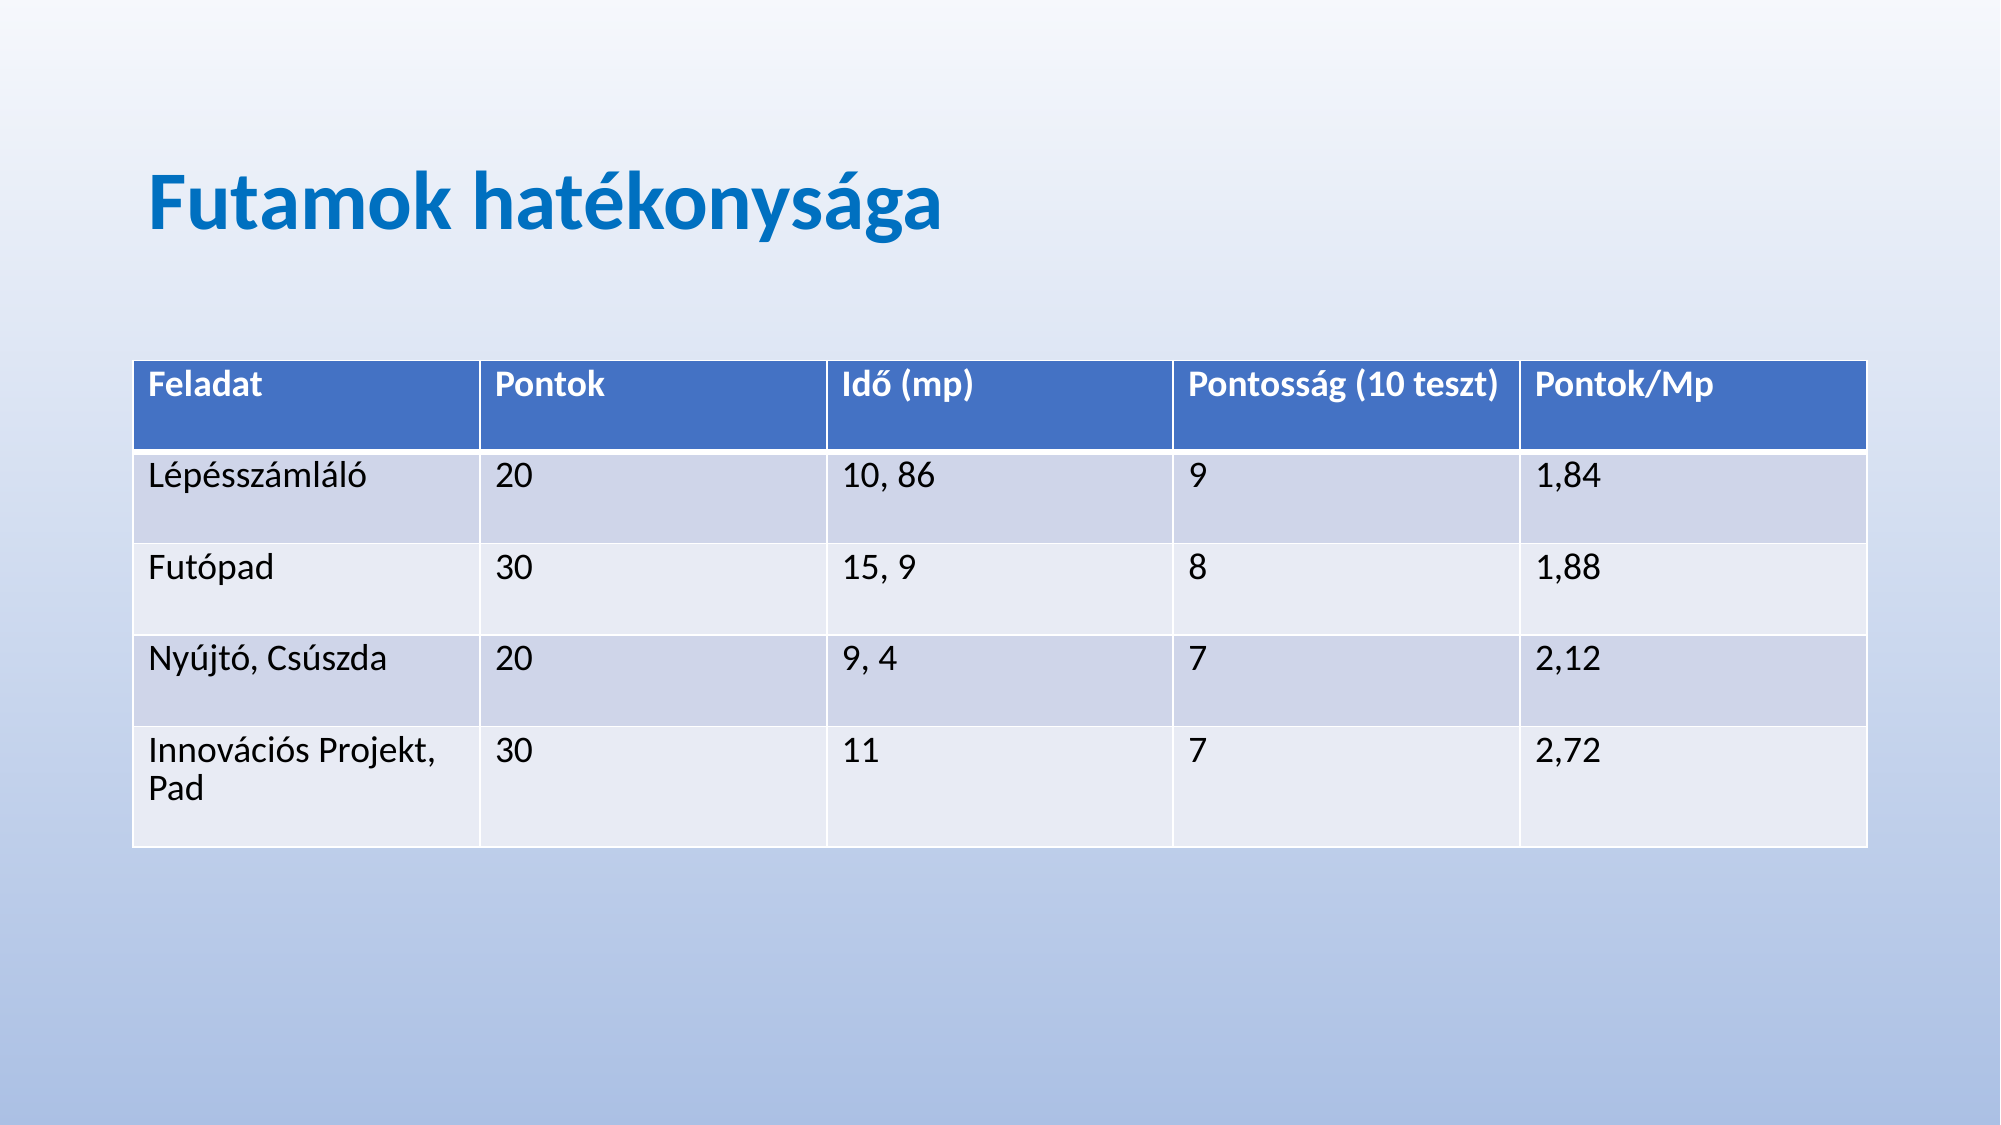

Futamok hatékonysága
| Feladat | Pontok | Idő (mp) | Pontosság (10 teszt) | Pontok/Mp |
| --- | --- | --- | --- | --- |
| Lépésszámláló | 20 | 10, 86 | 9 | 1,84 |
| Futópad | 30 | 15, 9 | 8 | 1,88 |
| Nyújtó, Csúszda | 20 | 9, 4 | 7 | 2,12 |
| Innovációs Projekt, Pad | 30 | 11 | 7 | 2,72 |